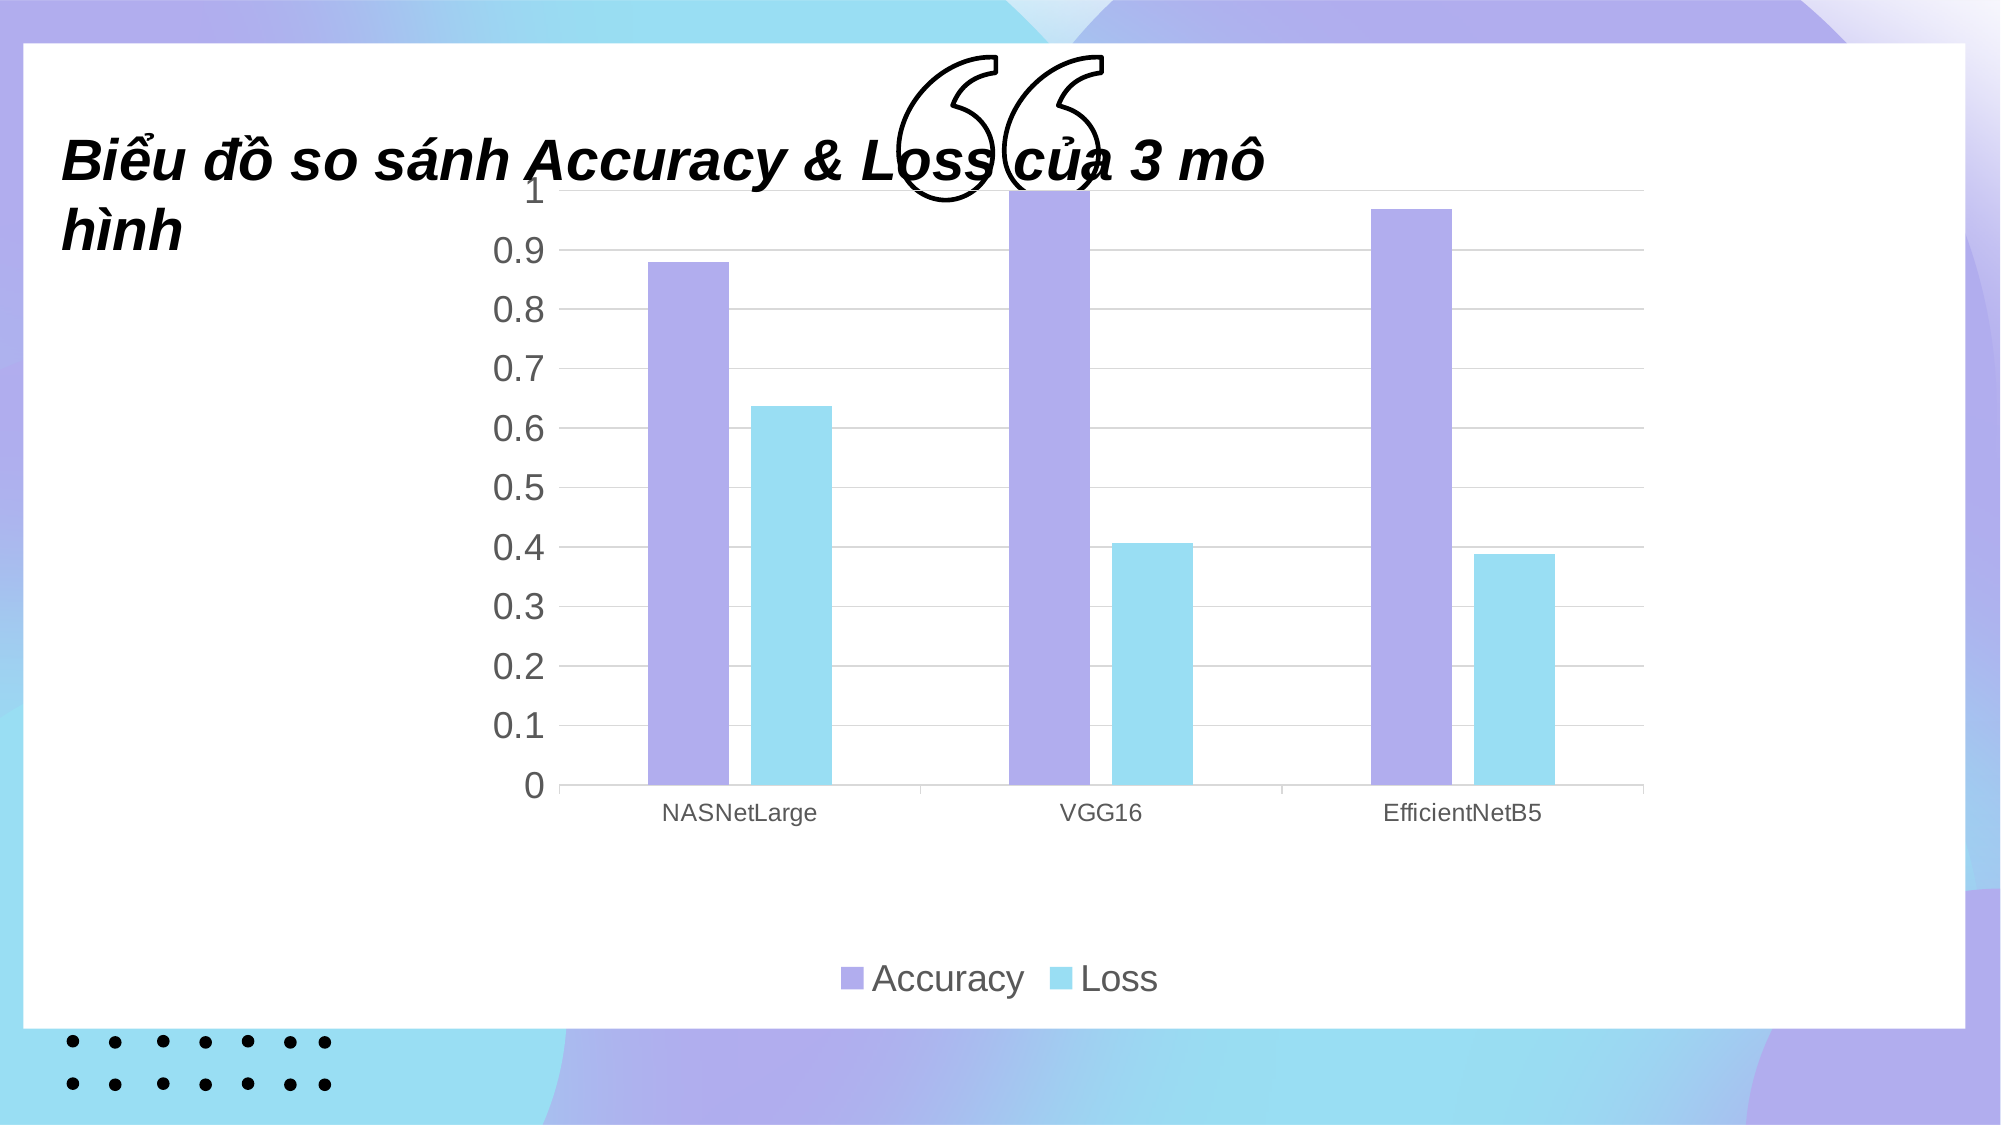

Biểu đồ so sánh Accuracy & Loss của 3 mô hình

### Chart

| Category | Accuracy | Loss |
|---|---|---|
| NASNetLarge | 0.8799 | 0.6376 |
| VGG16 | 0.9987 | 0.406 |
| EfficientNetB5 | 0.969 | 0.388 |